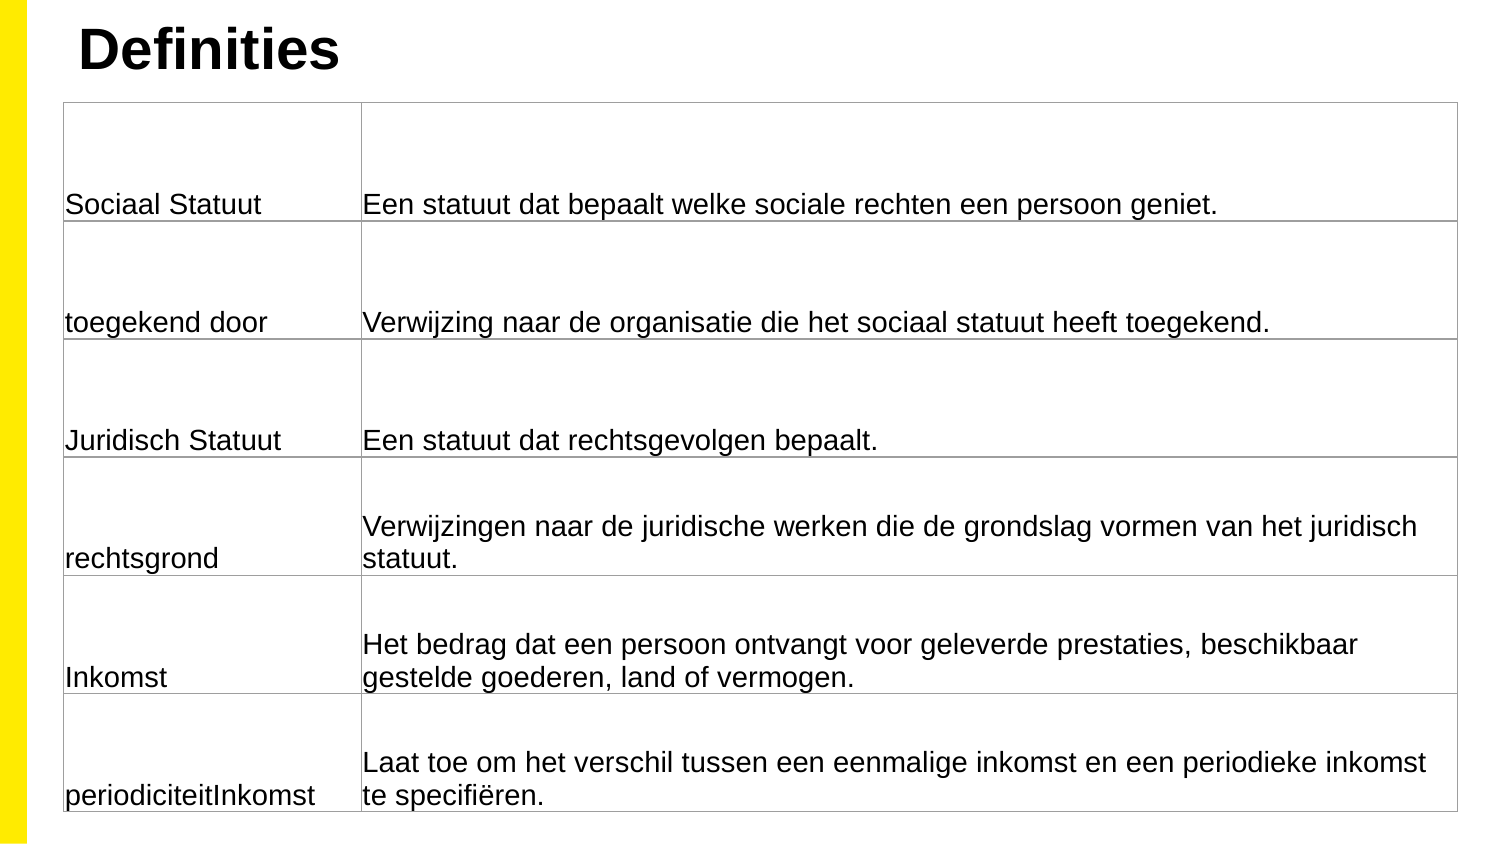

Definities
| Sociaal Statuut | Een statuut dat bepaalt welke sociale rechten een persoon geniet. |
| --- | --- |
| toegekend door | Verwijzing naar de organisatie die het sociaal statuut heeft toegekend. |
| Juridisch Statuut | Een statuut dat rechtsgevolgen bepaalt. |
| rechtsgrond | Verwijzingen naar de juridische werken die de grondslag vormen van het juridisch statuut. |
| Inkomst | Het bedrag dat een persoon ontvangt voor geleverde prestaties, beschikbaar gestelde goederen, land of vermogen. |
| periodiciteitInkomst | Laat toe om het verschil tussen een eenmalige inkomst en een periodieke inkomst te specifiëren. |